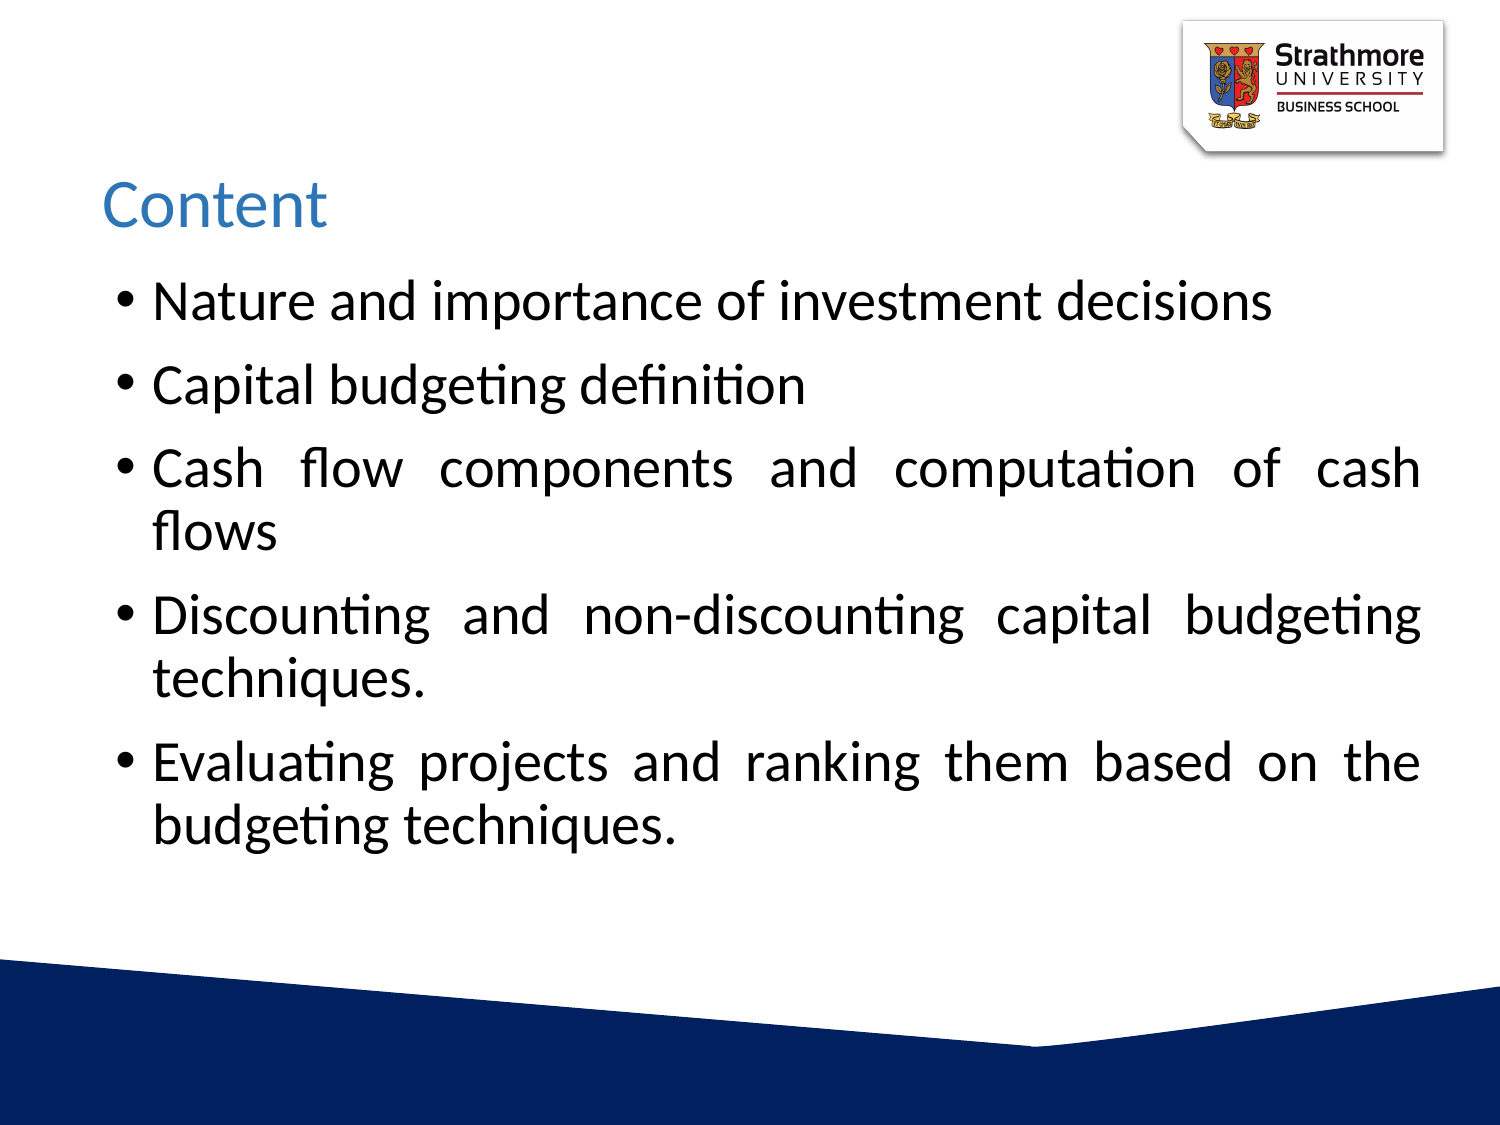

# Content
Nature and importance of investment decisions
Capital budgeting definition
Cash flow components and computation of cash flows
Discounting and non-discounting capital budgeting techniques.
Evaluating projects and ranking them based on the budgeting techniques.